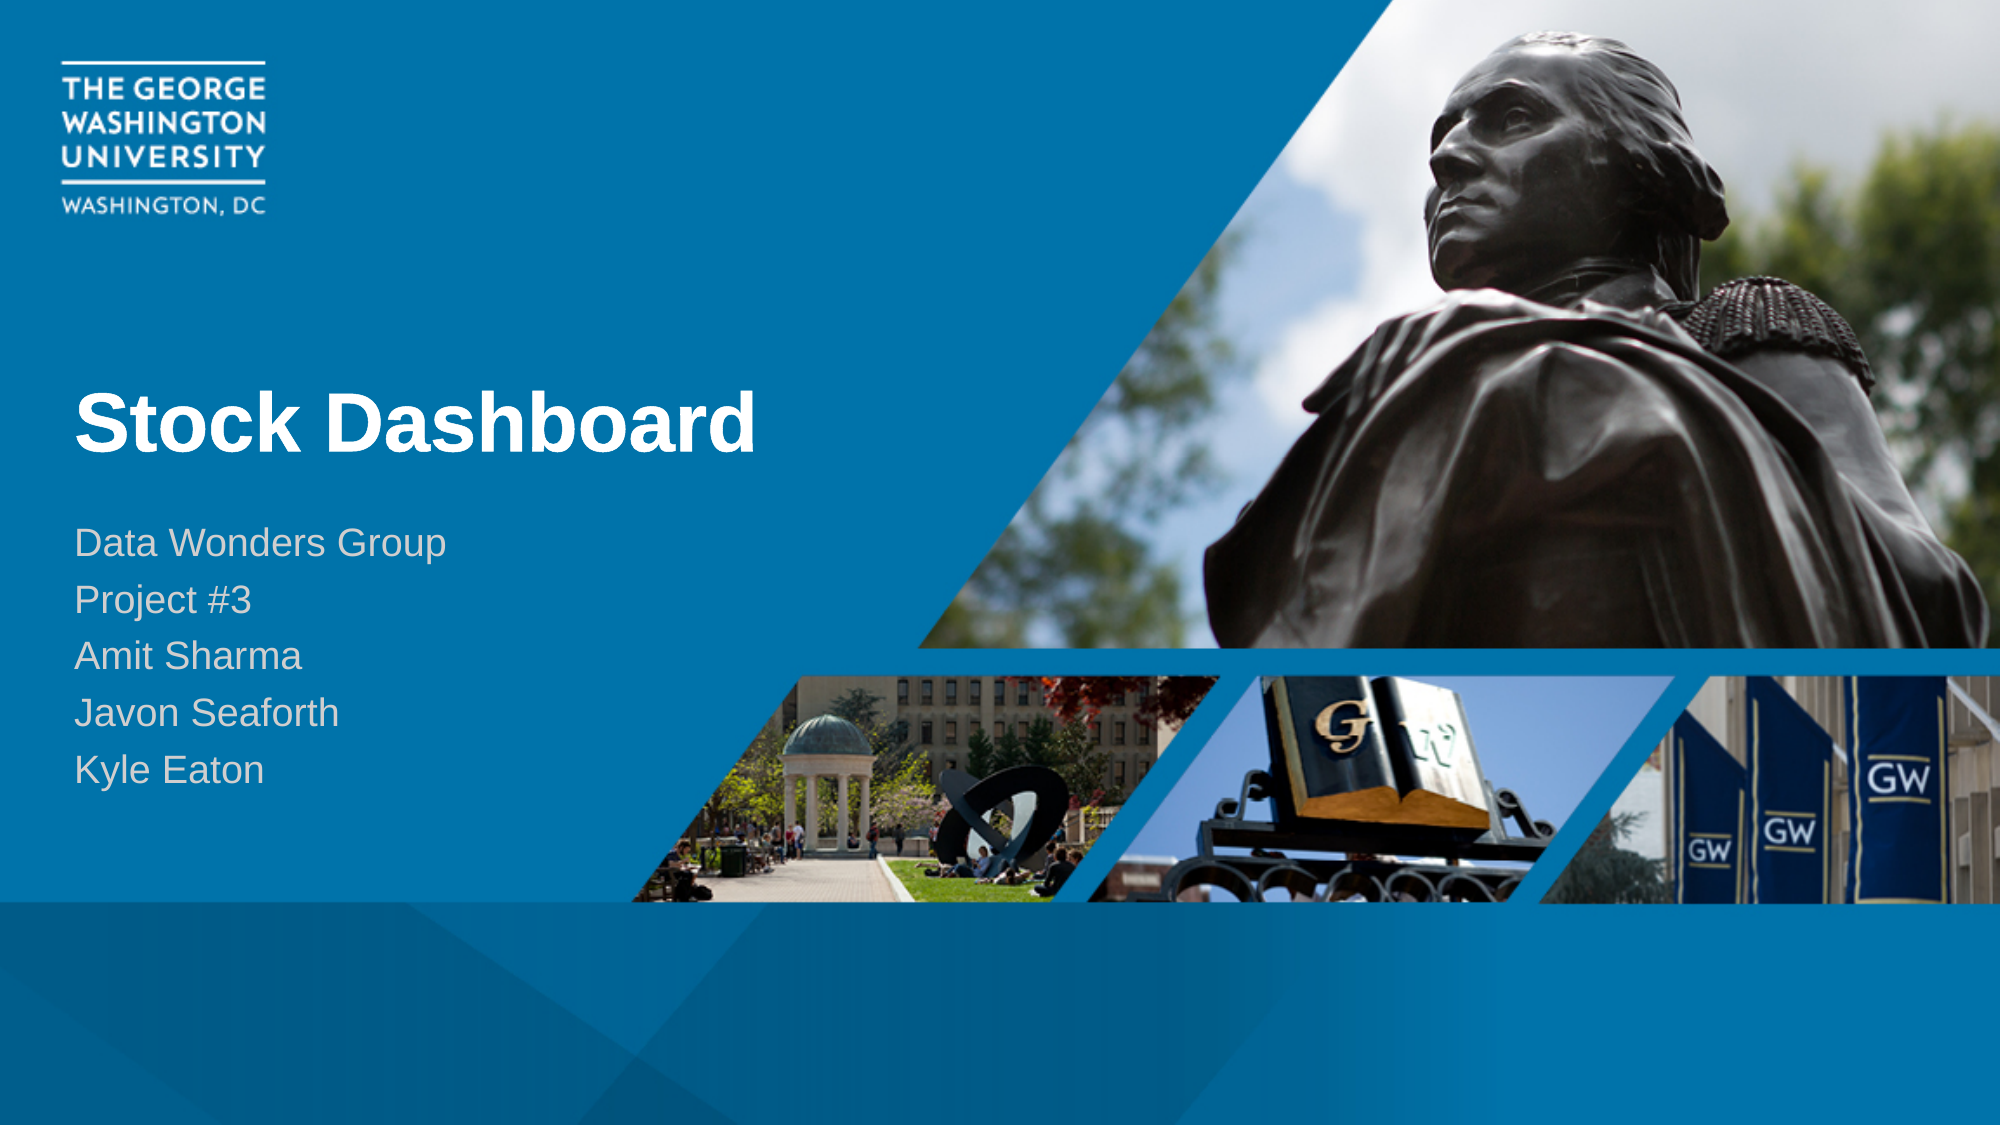

# Stock Dashboard
Data Wonders Group
Project #3
Amit Sharma
Javon Seaforth
Kyle Eaton